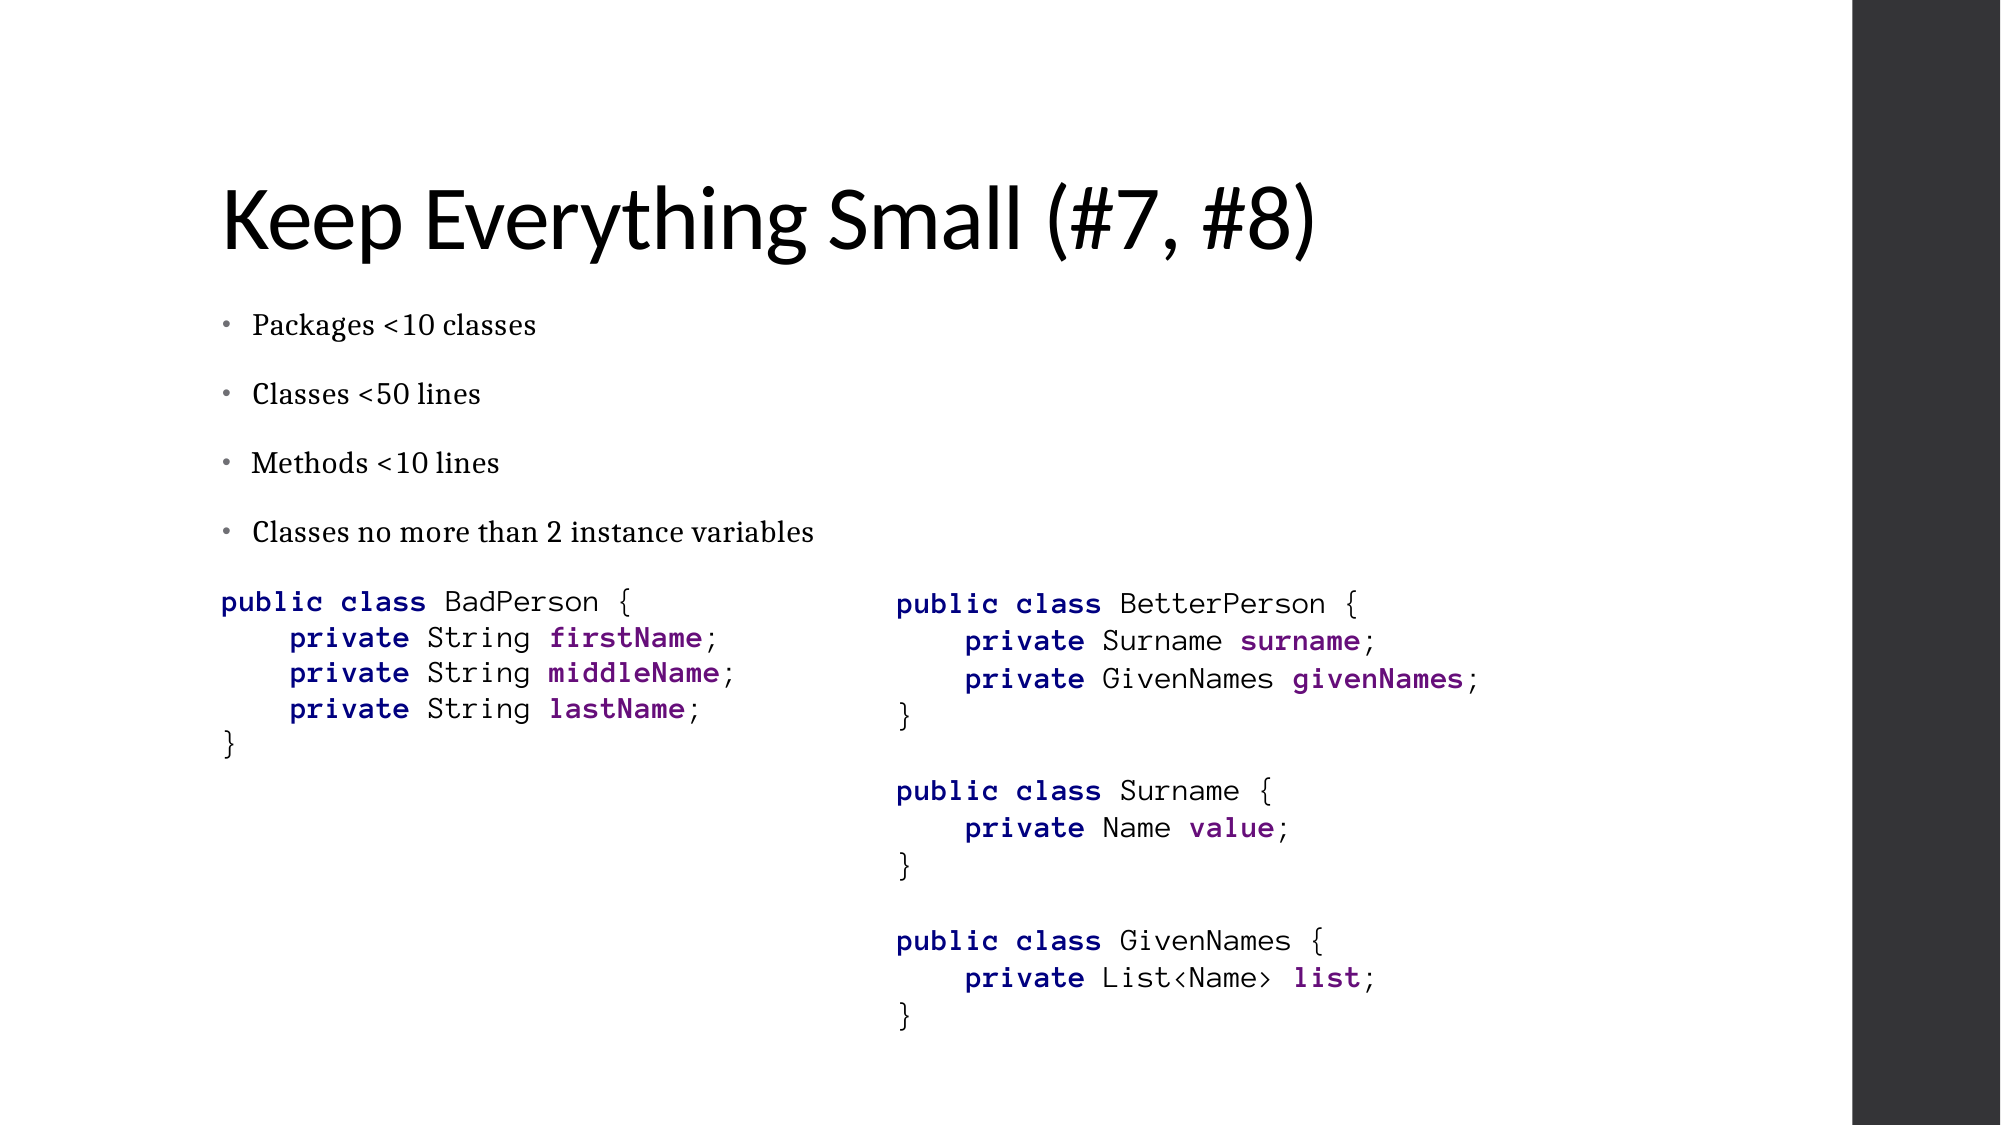

# Keep Everything Small (#7, #8)
Packages <10 classes
Classes <50 lines
Methods <10 lines
Classes no more than 2 instance variables
public class BadPerson {
    private String firstName;
    private String middleName;
    private String lastName;
}
public class BetterPerson {
    private Surname surname;
    private GivenNames givenNames;
}
public class Surname {
    private Name value;
}
public class GivenNames {
    private List<Name> list;
}